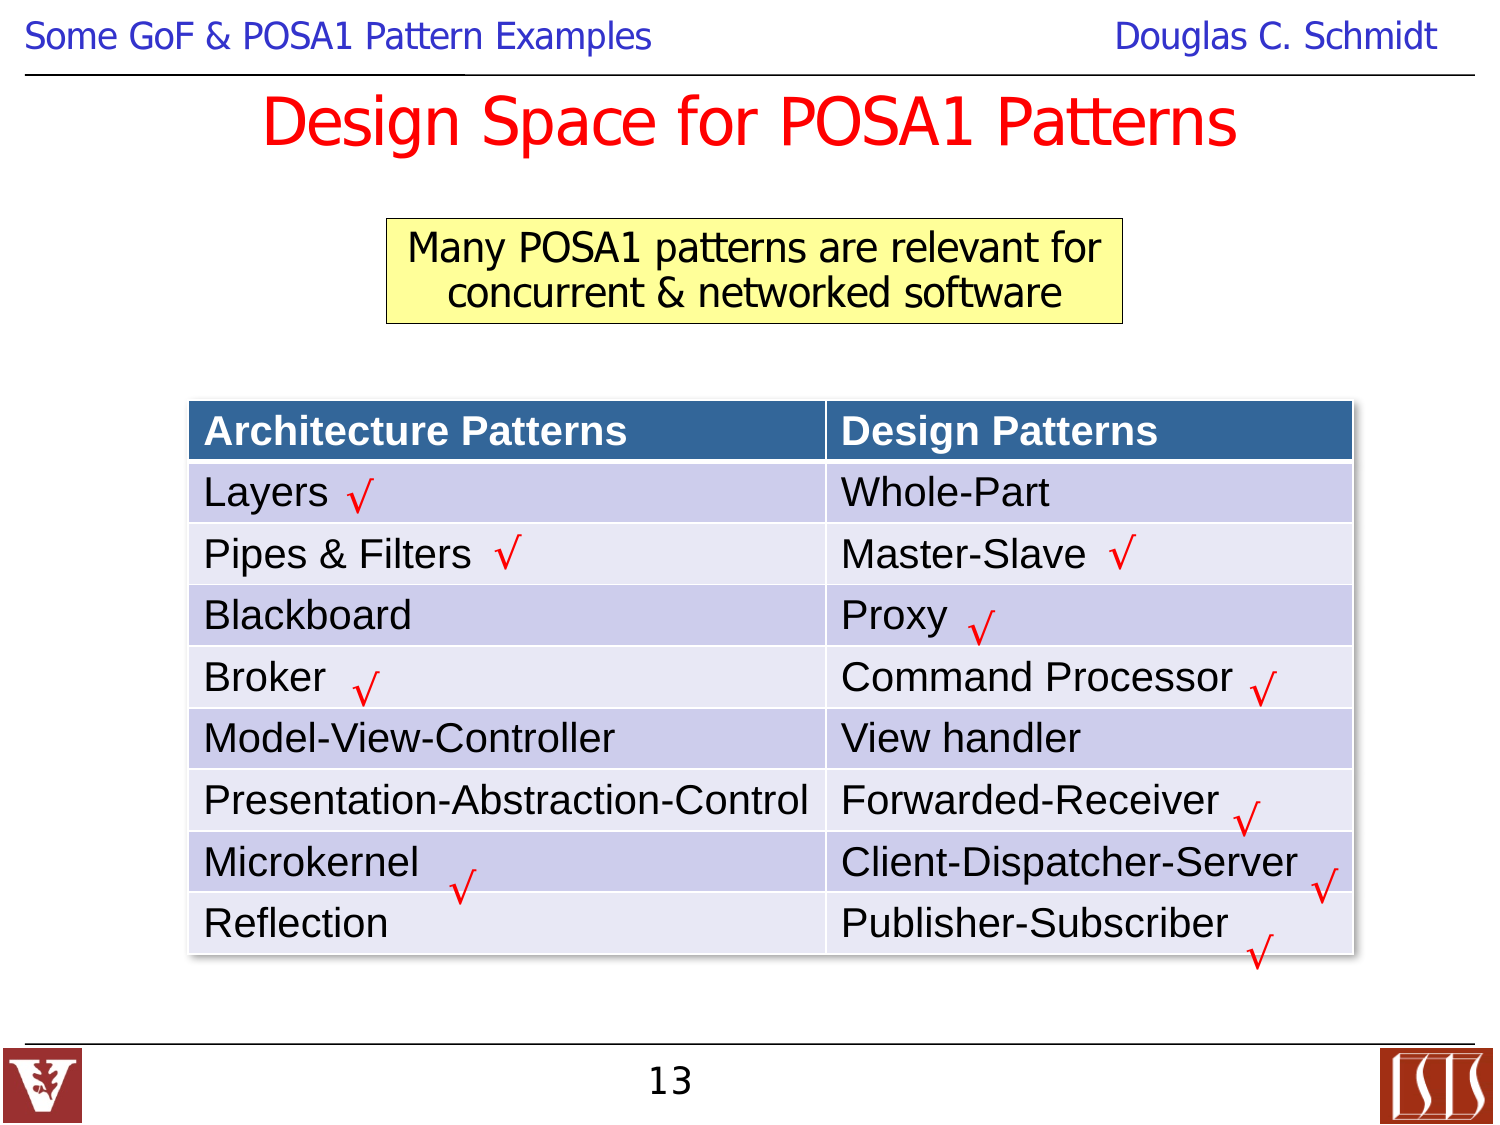

# Design Space for POSA1 Patterns
Many POSA1 patterns are relevant for concurrent & networked software
| Architecture Patterns | Design Patterns |
| --- | --- |
| Layers | Whole-Part |
| Pipes & Filters | Master-Slave |
| Blackboard | Proxy |
| Broker | Command Processor |
| Model-View-Controller | View handler |
| Presentation-Abstraction-Control | Forwarded-Receiver |
| Microkernel | Client-Dispatcher-Server |
| Reflection | Publisher-Subscriber |
√
√
√
√
√
√
√
√
√
√